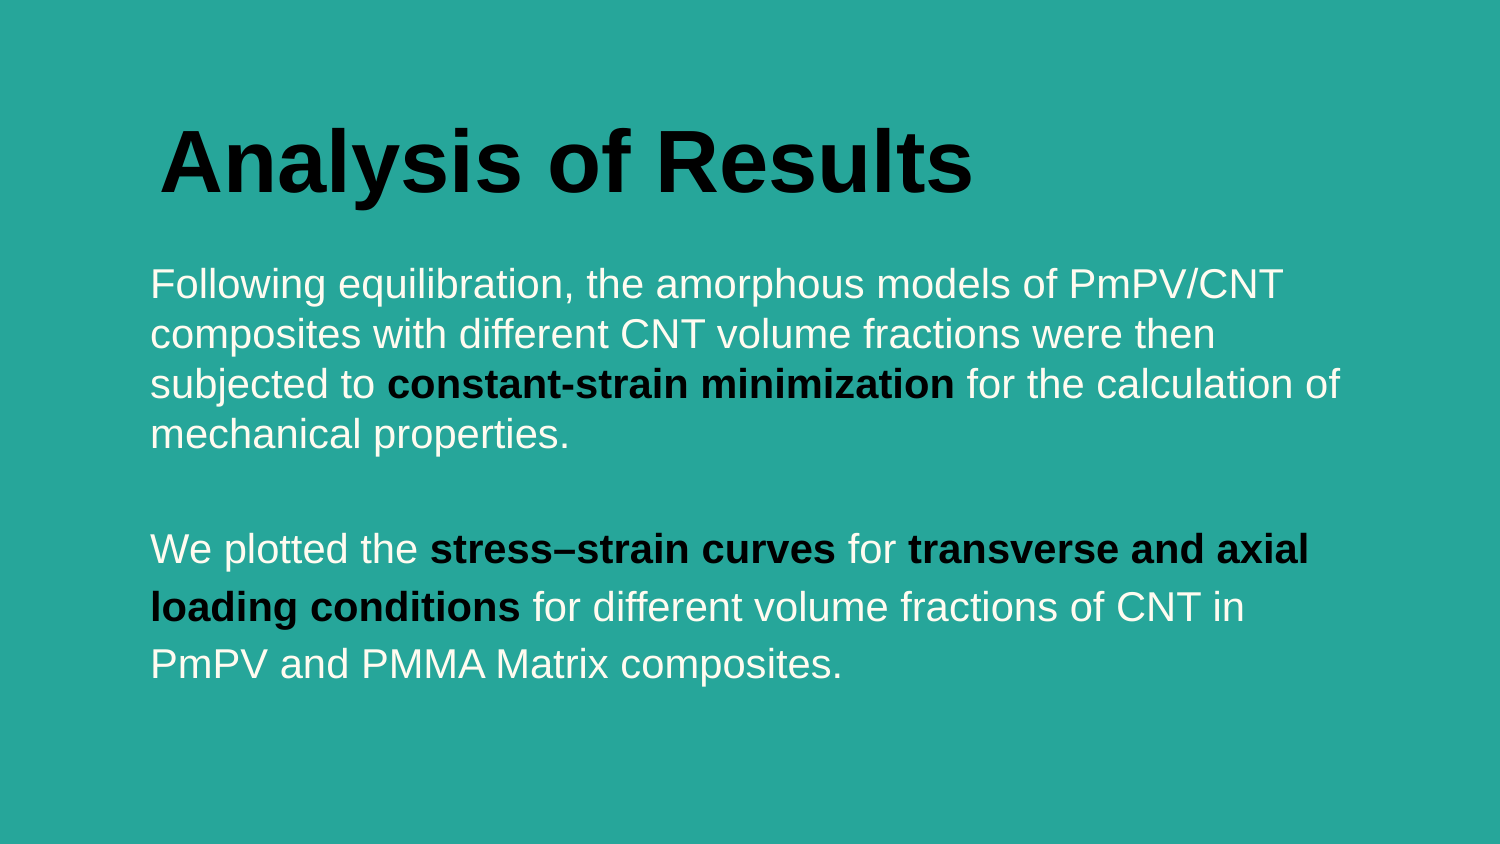

Analysis of Results
# Following equilibration, the amorphous models of PmPV/CNT composites with different CNT volume fractions were then subjected to constant-strain minimization for the calculation of mechanical properties.

We plotted the stress–strain curves for transverse and axial loading conditions for different volume fractions of CNT in PmPV and PMMA Matrix composites.